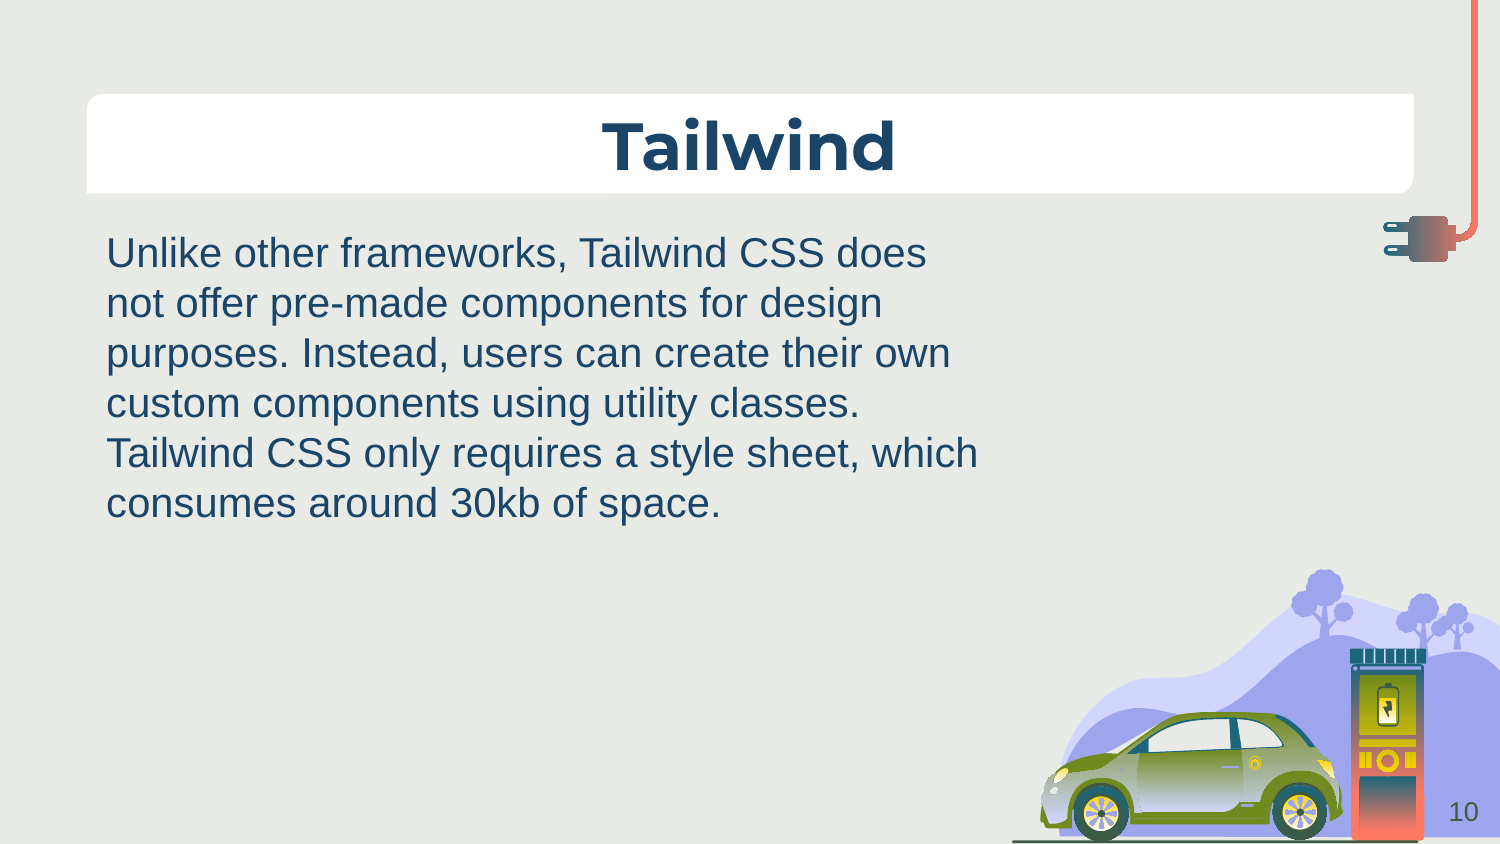

# Tailwind

Unlike other frameworks, Tailwind CSS does not offer pre-made components for design purposes. Instead, users can create their own custom components using utility classes. Tailwind CSS only requires a style sheet, which consumes around 30kb of space.

10